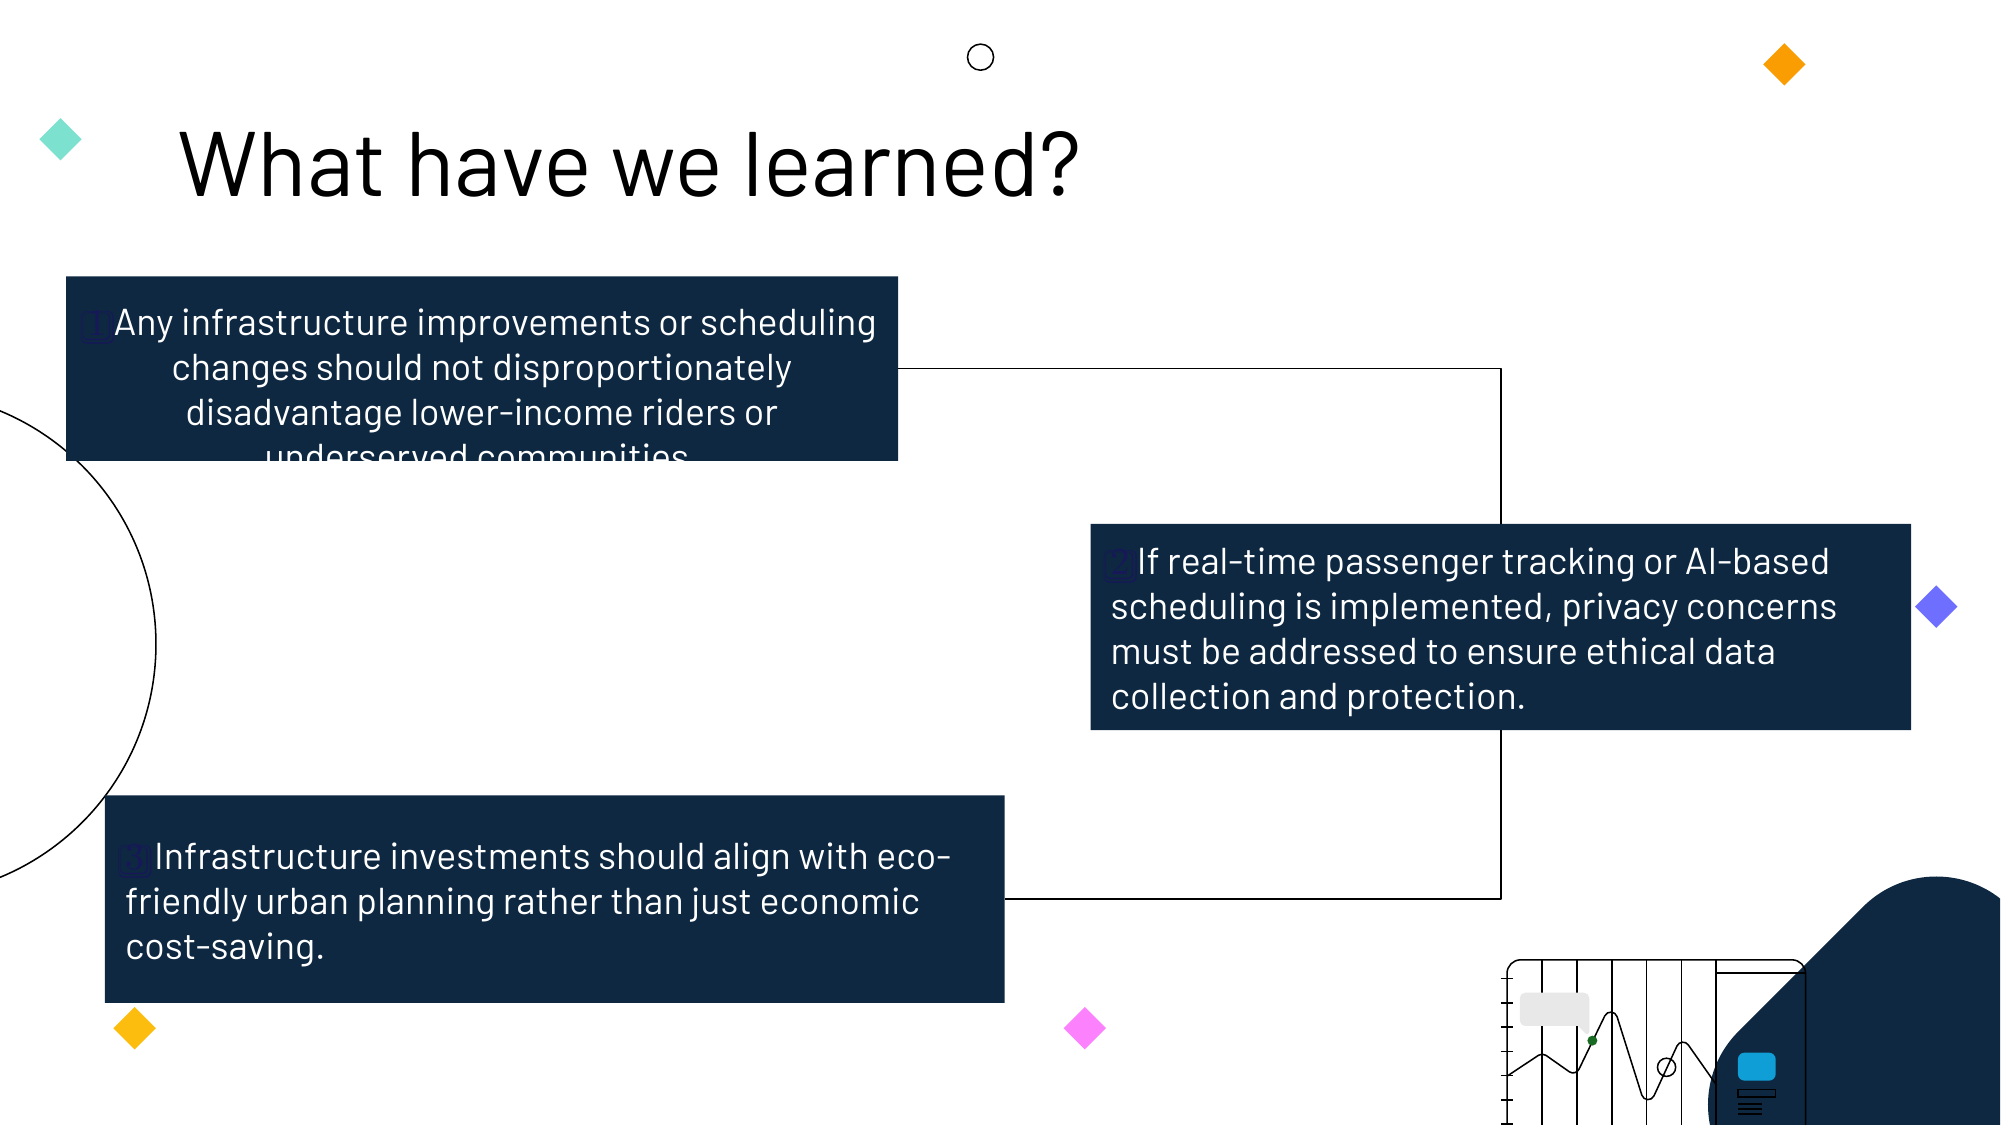

# What have we learned?

1️⃣ Any infrastructure improvements or scheduling changes should not disproportionately disadvantage lower-income riders or underserved communities.
2️⃣ If real-time passenger tracking or AI-based scheduling is implemented, privacy concerns must be addressed to ensure ethical data collection and protection.
3️⃣ Infrastructure investments should align with eco-friendly urban planning rather than just economic cost-saving.